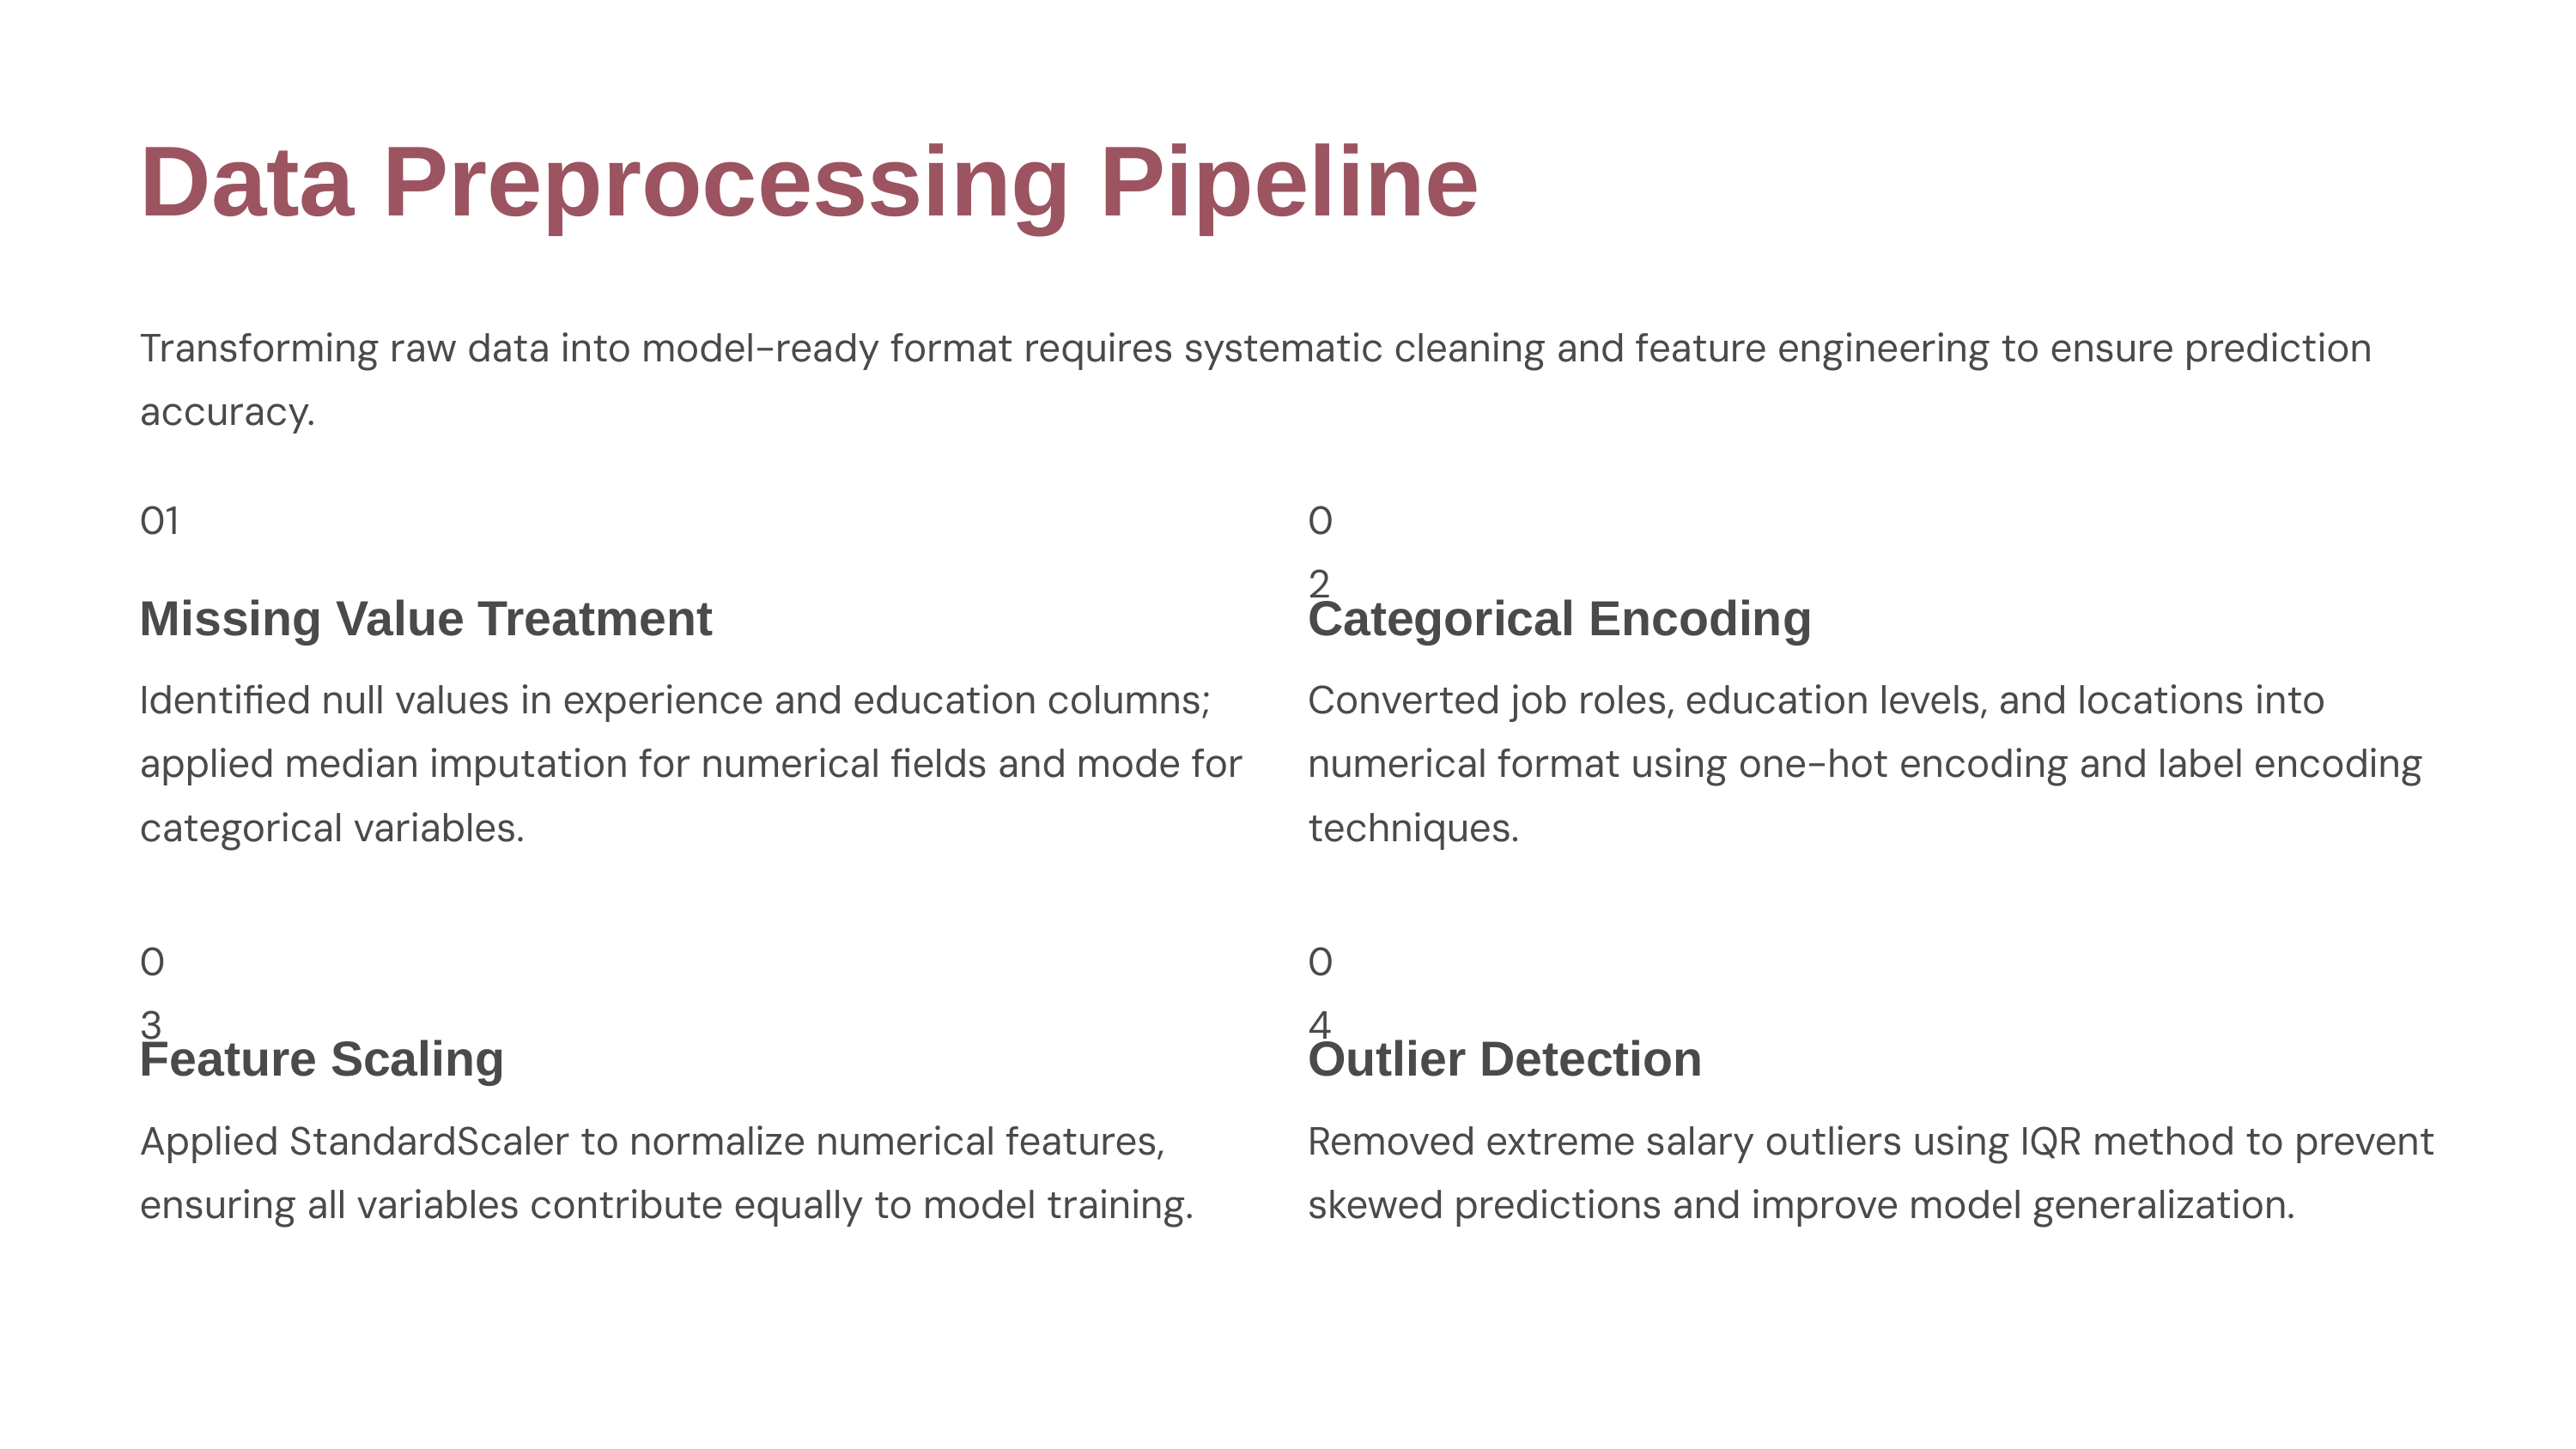

Data Preprocessing Pipeline
Transforming raw data into model-ready format requires systematic cleaning and feature engineering to ensure prediction accuracy.
01
02

Missing Value Treatment
Categorical Encoding
Identified null values in experience and education columns; applied median imputation for numerical fields and mode for categorical variables.
Converted job roles, education levels, and locations into numerical format using one-hot encoding and label encoding techniques.
03
04

Feature Scaling
Outlier Detection
Applied StandardScaler to normalize numerical features, ensuring all variables contribute equally to model training.
Removed extreme salary outliers using IQR method to prevent skewed predictions and improve model generalization.